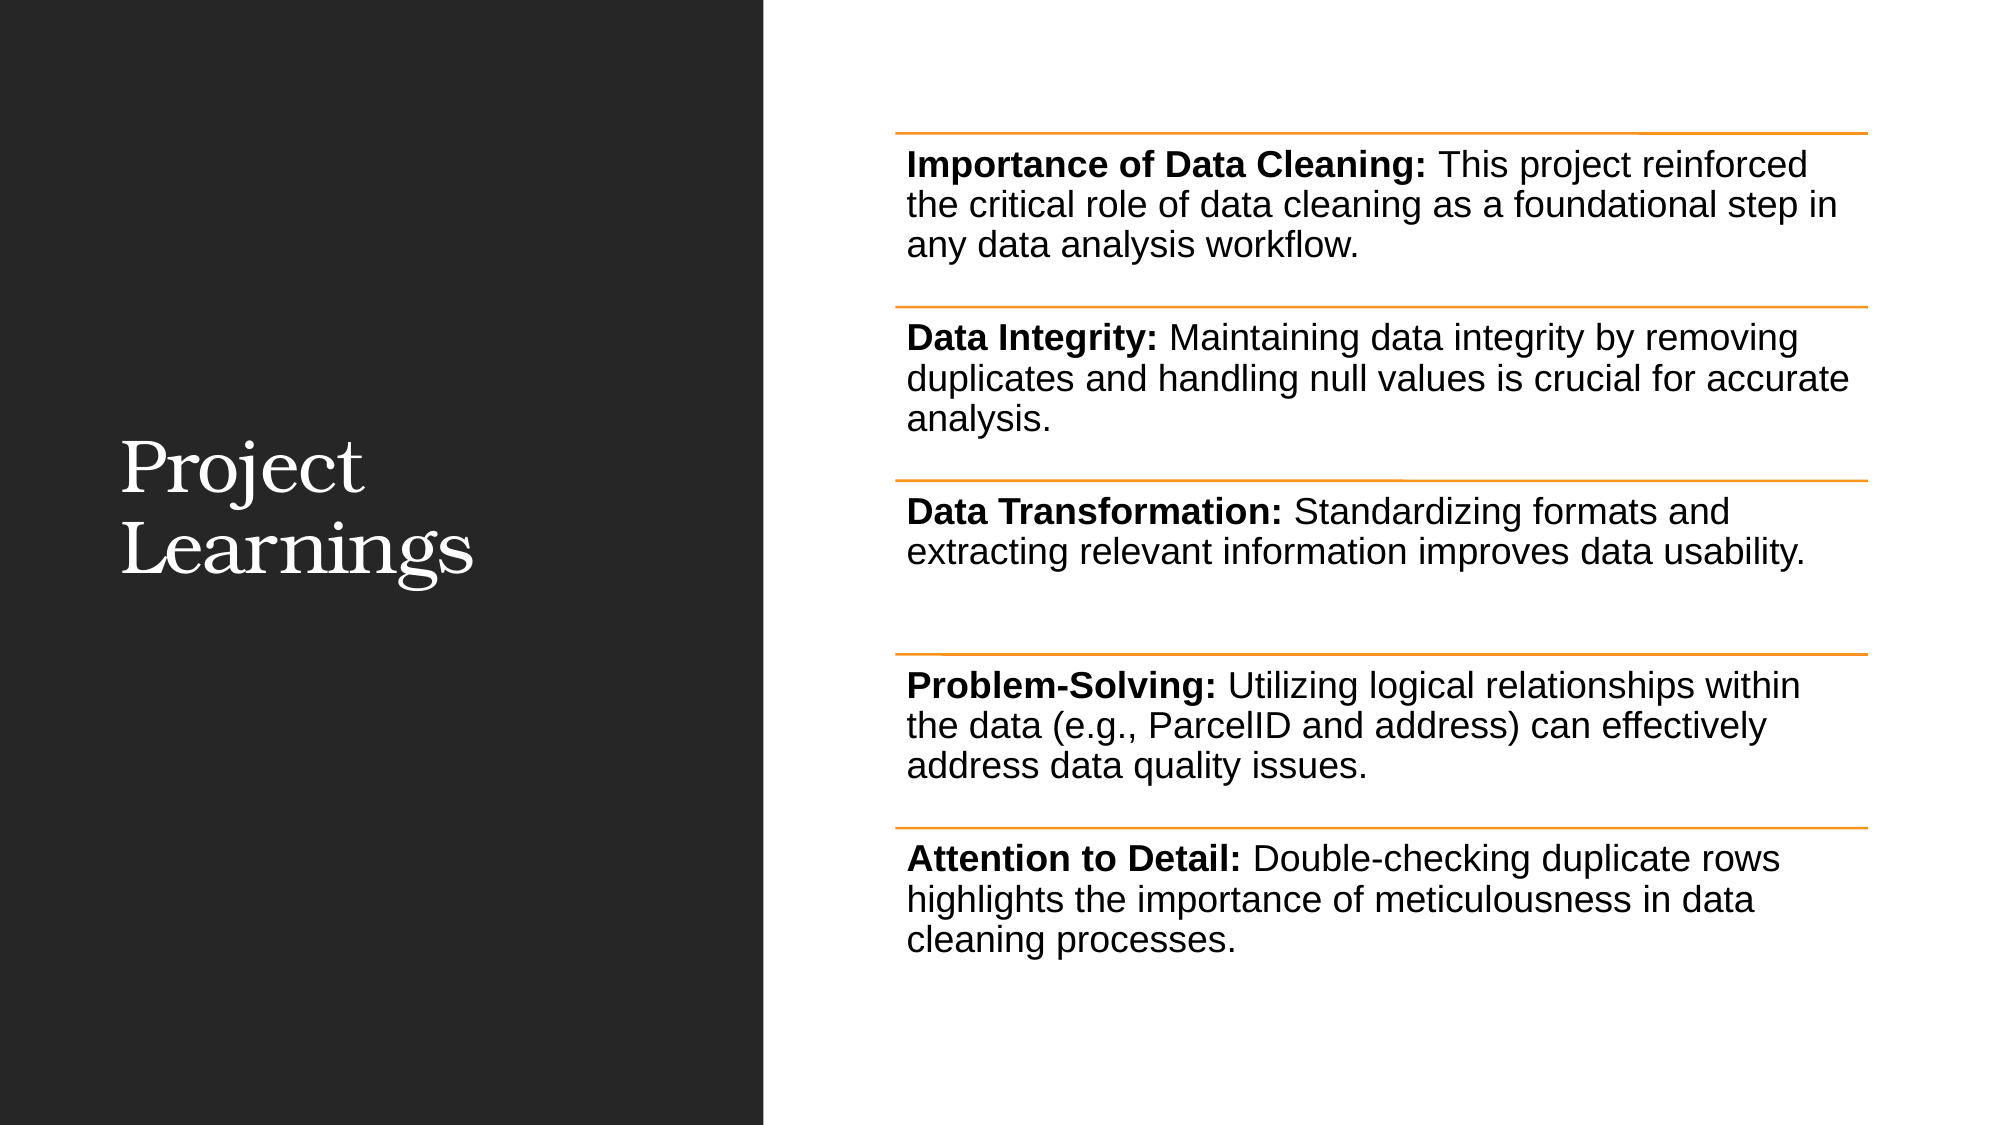

Importance of Data Cleaning: This project reinforced the critical role of data cleaning as a foundational step in any data analysis workflow.
Data Integrity: Maintaining data integrity by removing duplicates and handling null values is crucial for accurate analysis.
Data Transformation: Standardizing formats and extracting relevant information improves data usability.
Problem-Solving: Utilizing logical relationships within the data (e.g., ParcelID and address) can effectively address data quality issues.
Attention to Detail: Double-checking duplicate rows highlights the importance of meticulousness in data cleaning processes.
# Project Learnings